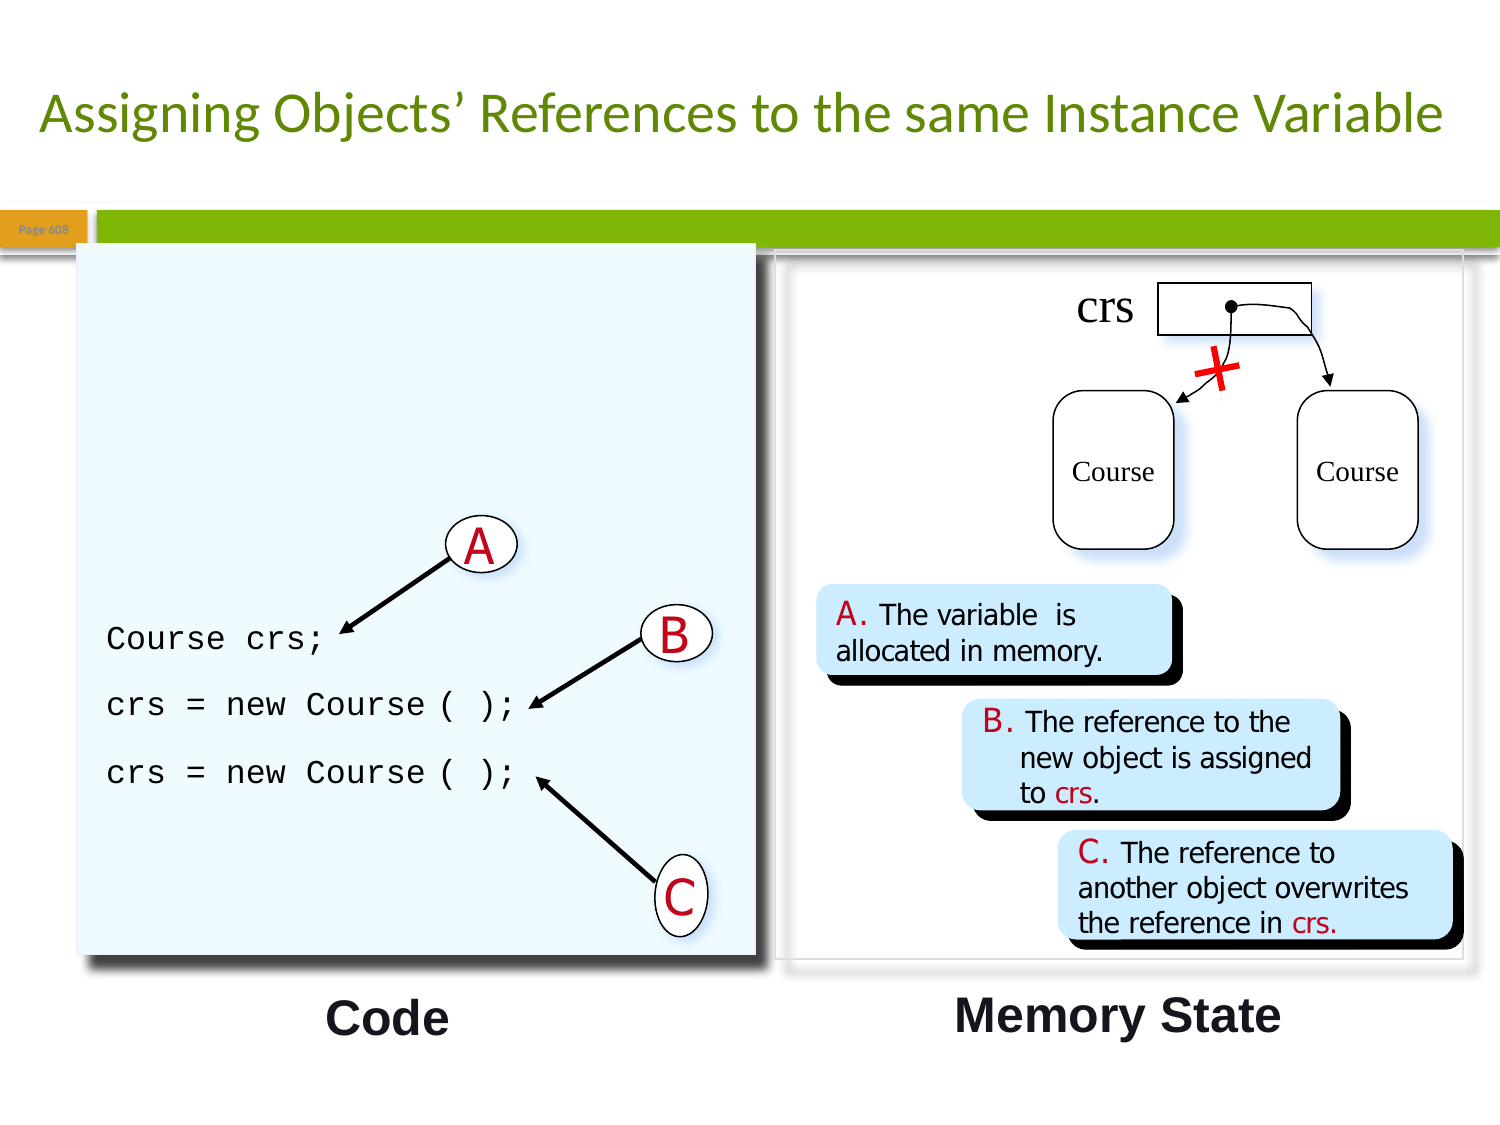

# Assigning Objects’ References to the same Instance Variable
Page 608

crs

A. The variable  is 	allocated in memory.

Course
B. The reference to the 	new object is assigned 	to crs.

Course
A

Course crs;
crs = new Course ( );
crs = new Course ( );
B

C
C. The reference to another object overwrites the reference in crs.
Memory State
Code